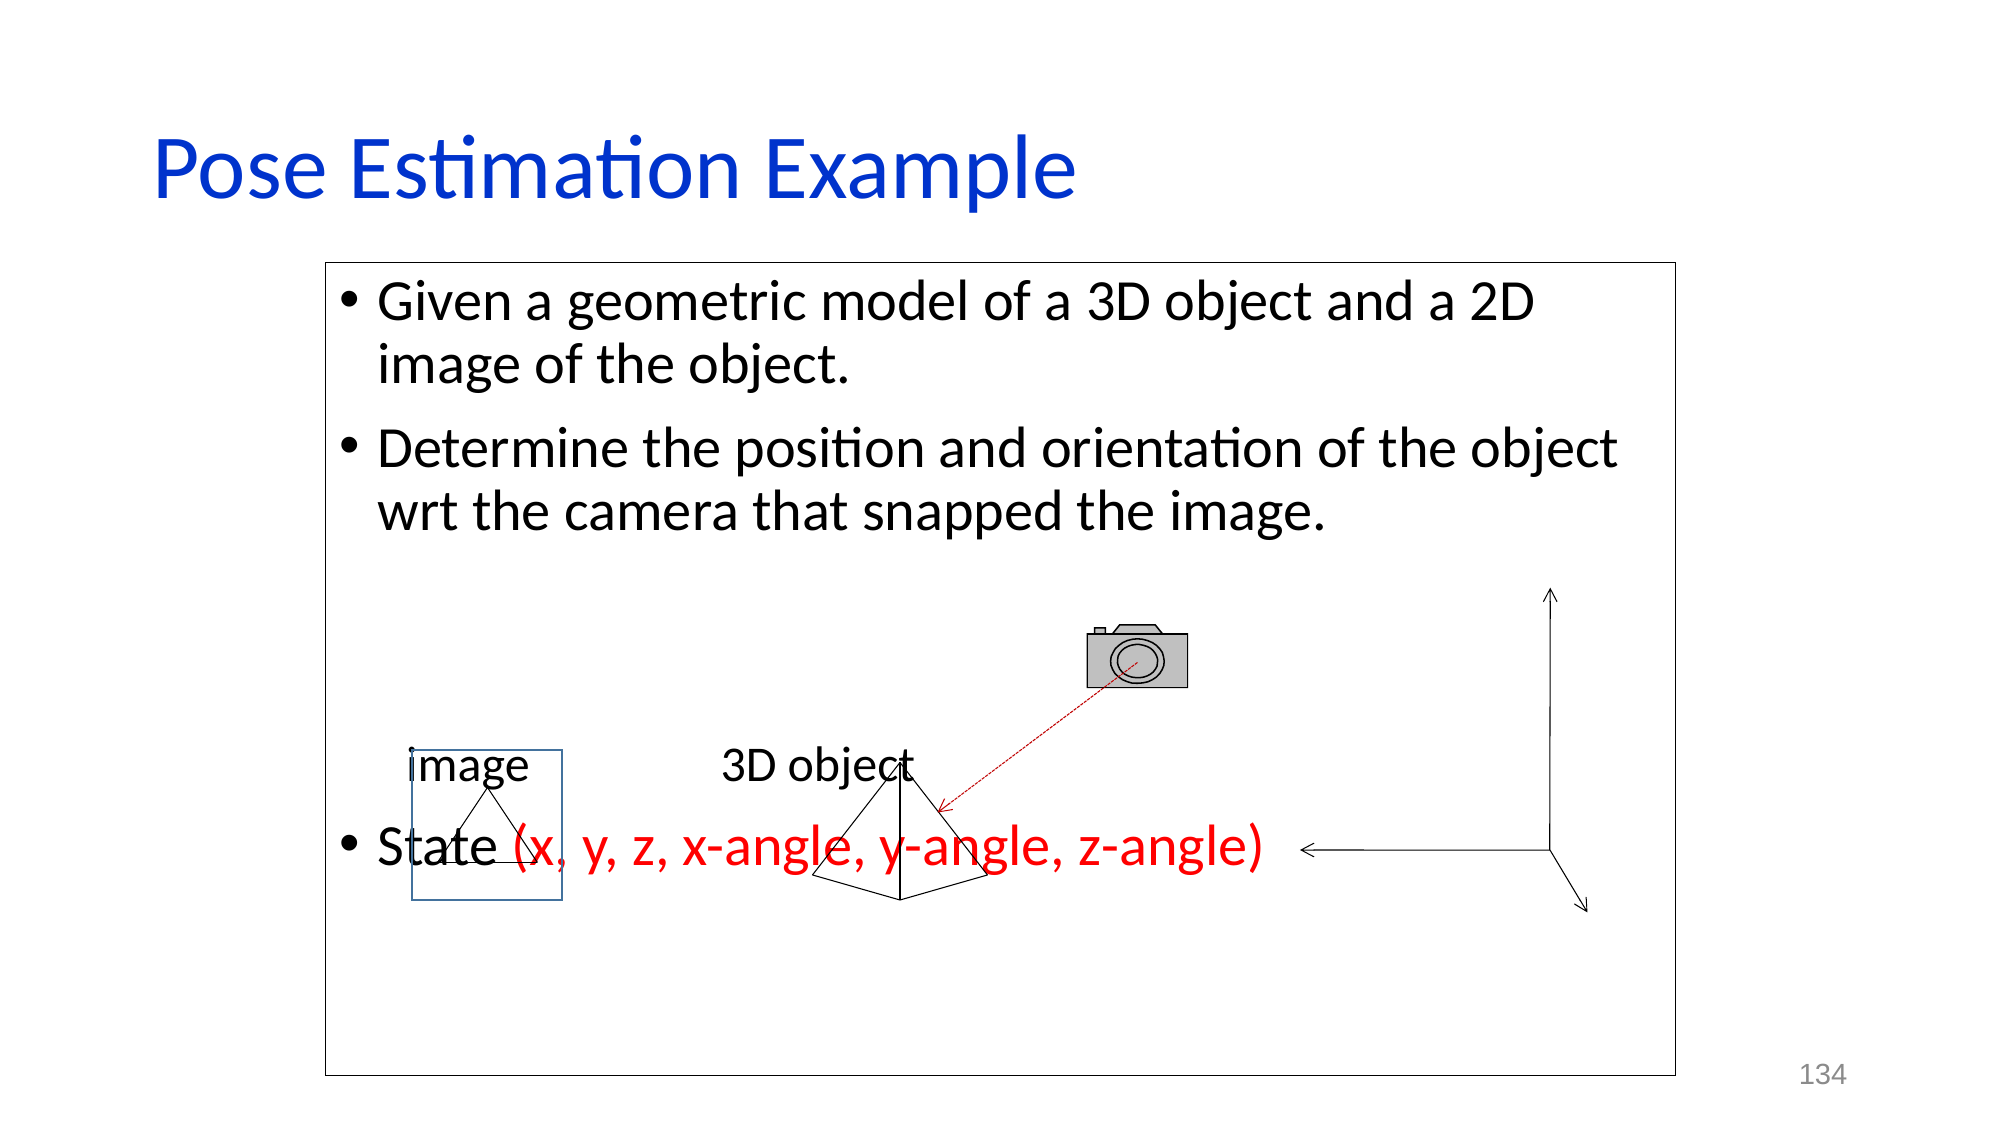

# Pose Estimation Example
Given a geometric model of a 3D object and a 2D image of the object.
Determine the position and orientation of the object wrt the camera that snapped the image.

     image                 3D object
State (x, y, z, x-angle, y-angle, z-angle)

134